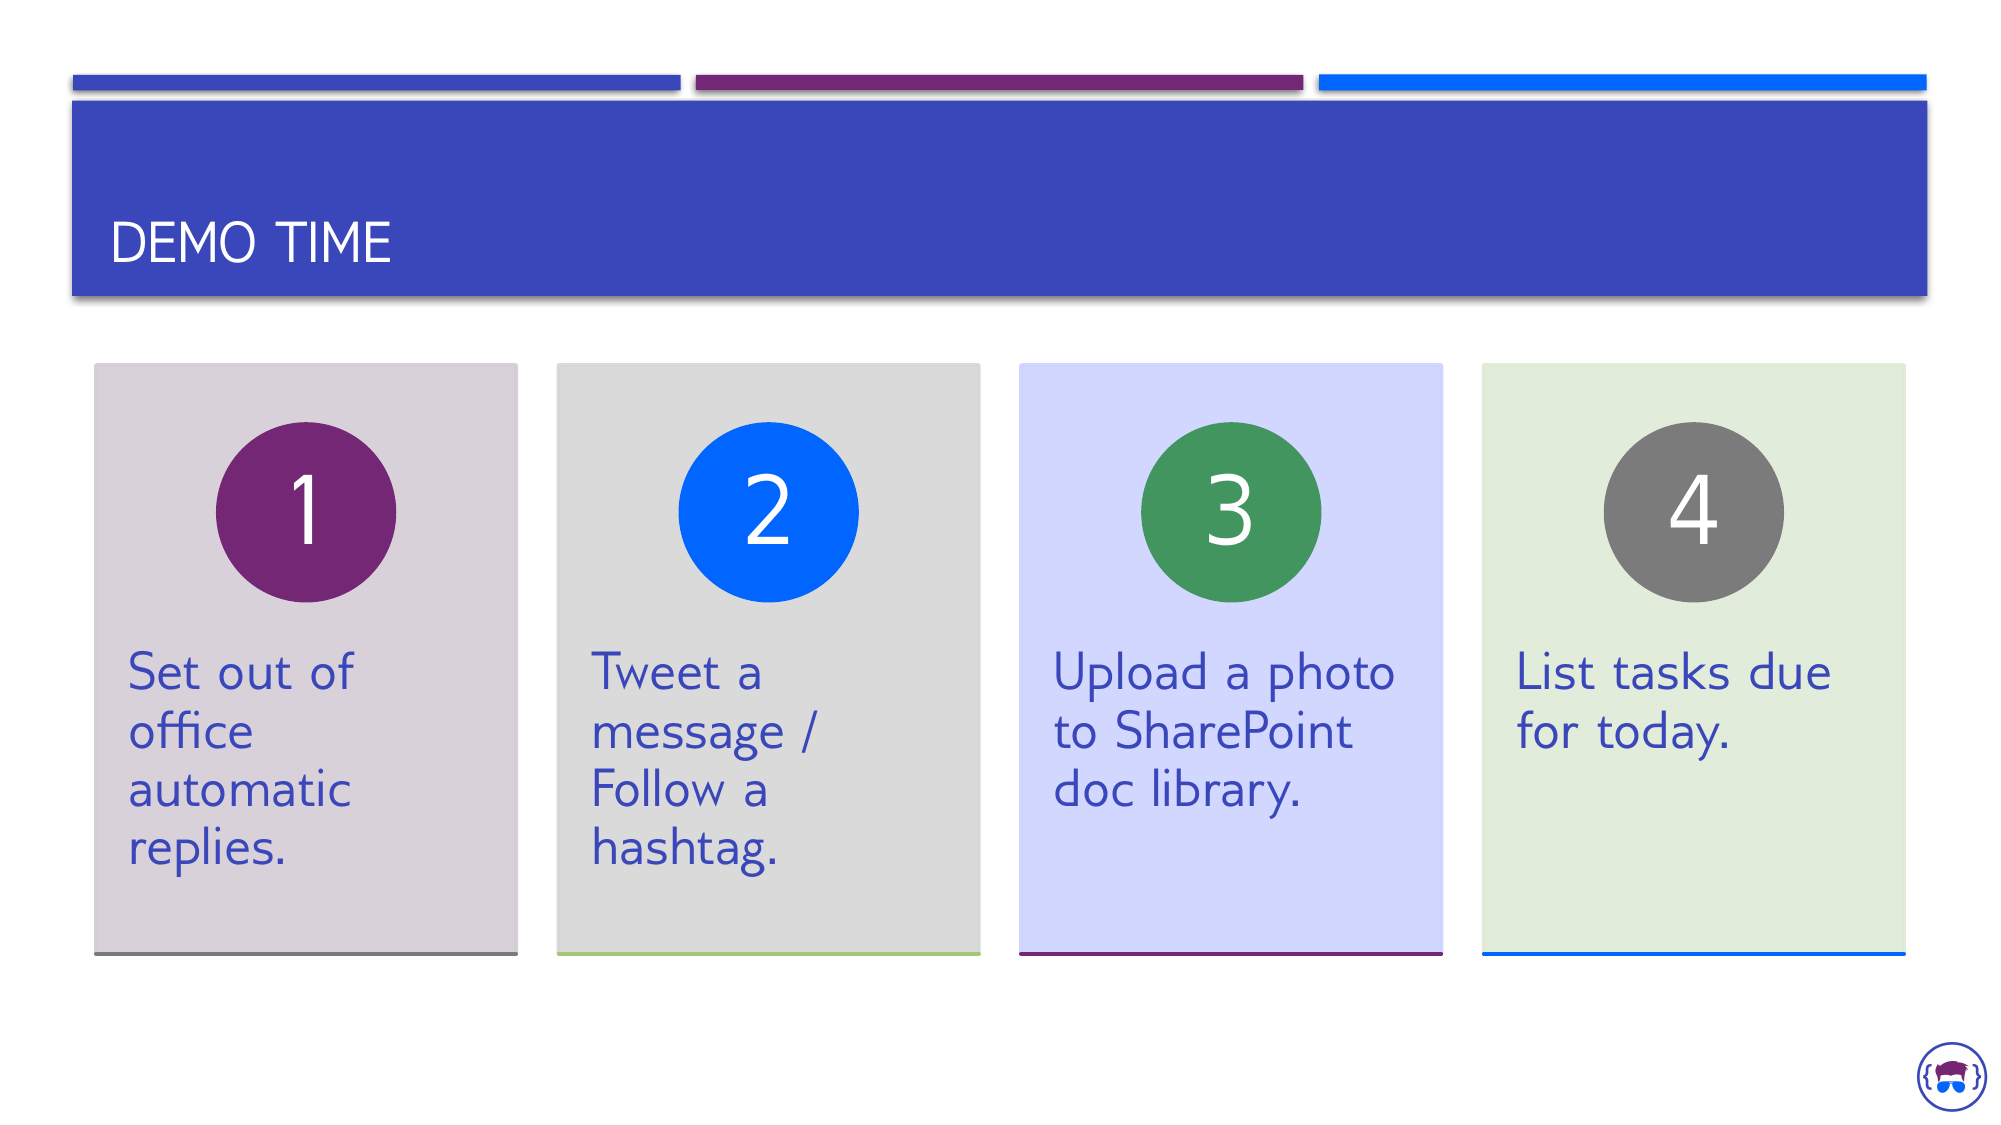

# Demo time
Set out of office automatic replies.
1
Tweet a message / Follow a hashtag.
2
Upload a photo to SharePoint doc library.
3
List tasks due for today.
4